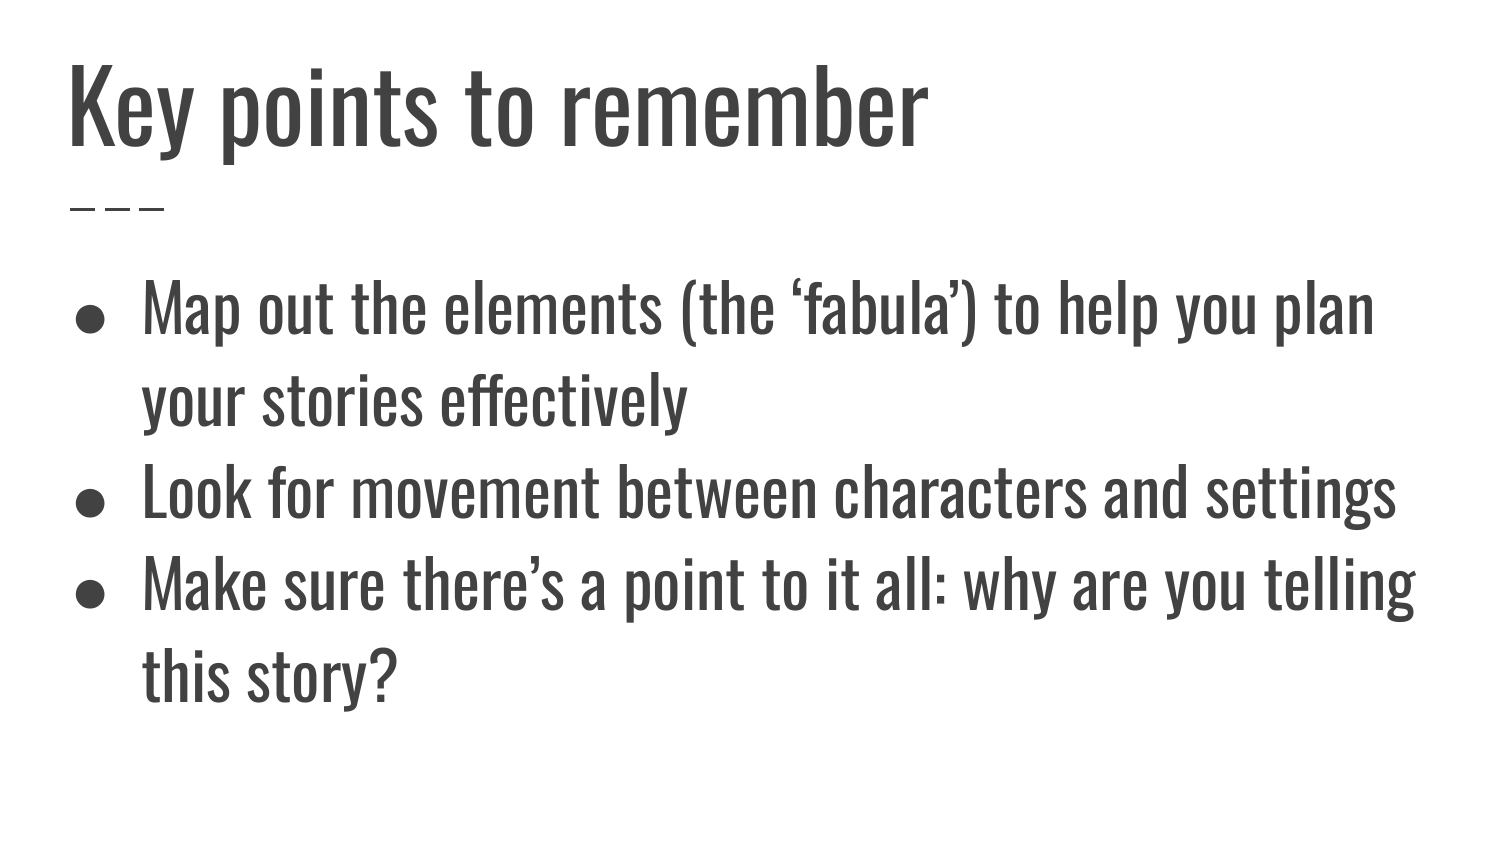

# Key points to remember
Map out the elements (the ‘fabula’) to help you plan your stories effectively
Look for movement between characters and settings
Make sure there’s a point to it all: why are you telling this story?